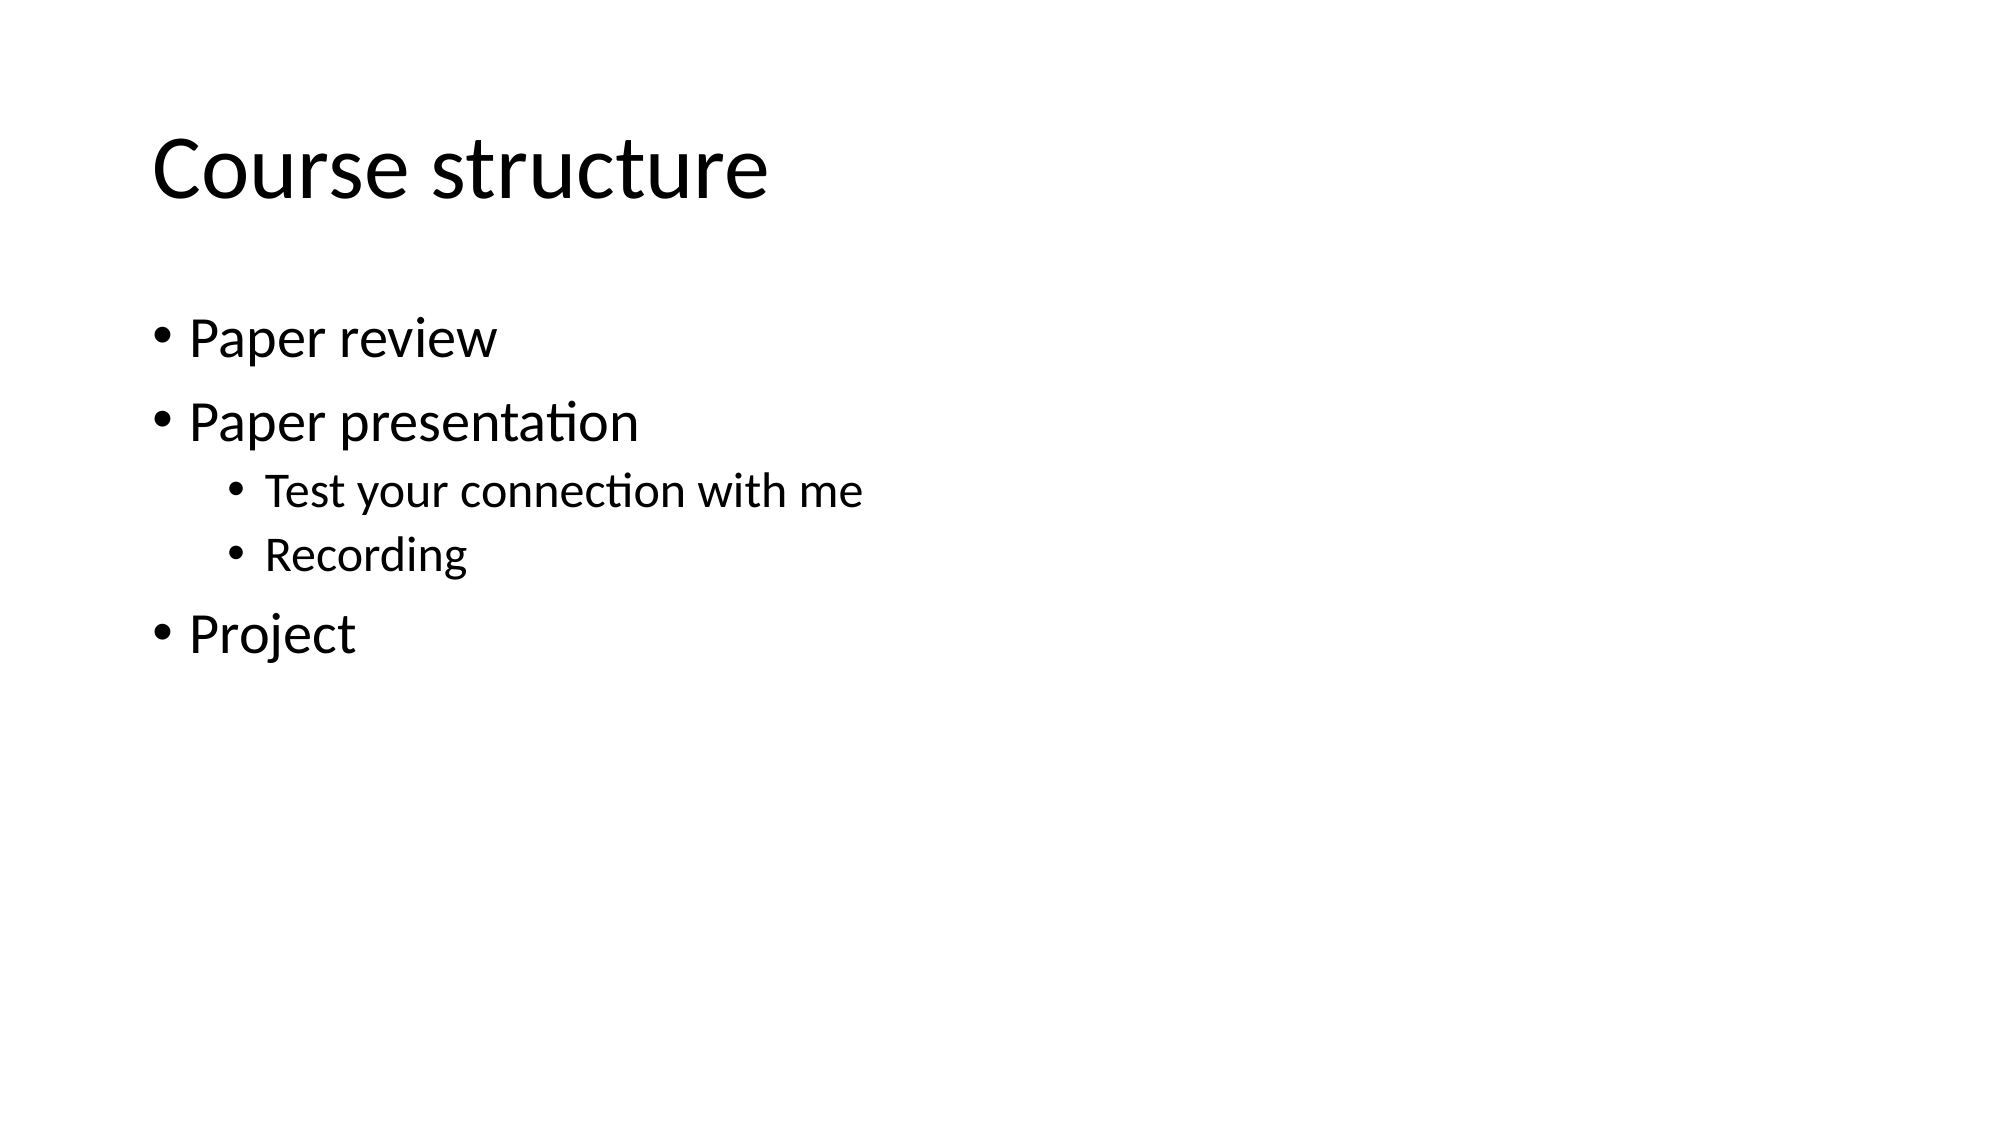

# Course structure
Paper review
Paper presentation
Test your connection with me
Recording
Project